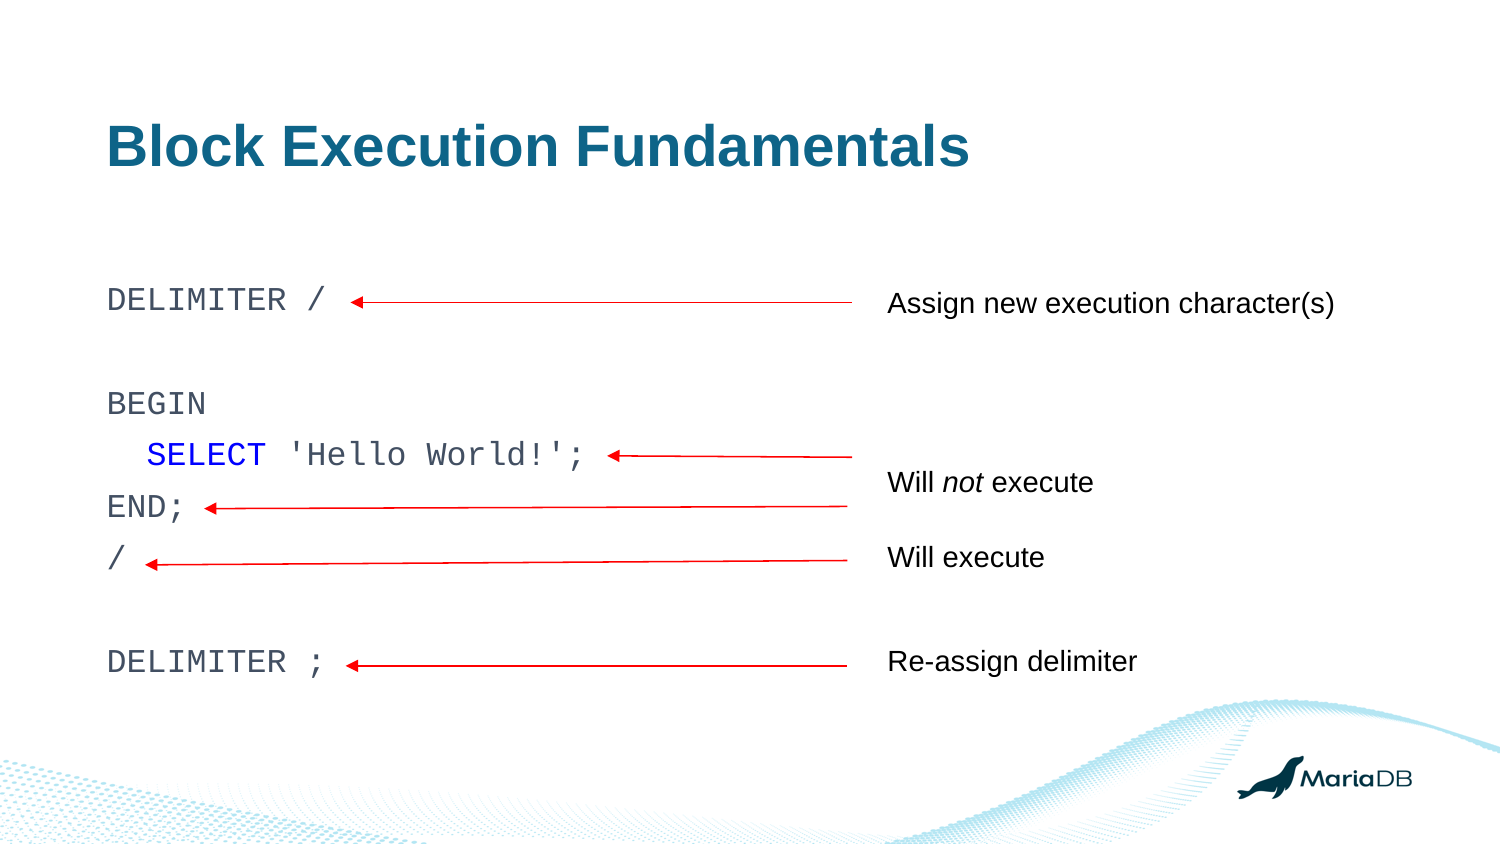

Block Execution Fundamentals

DELIMITER /

BEGIN
  SELECT 'Hello World!';
END;
/

DELIMITER ;

Assign new execution character(s)
Will not execute
Will execute
Re-assign delimiter